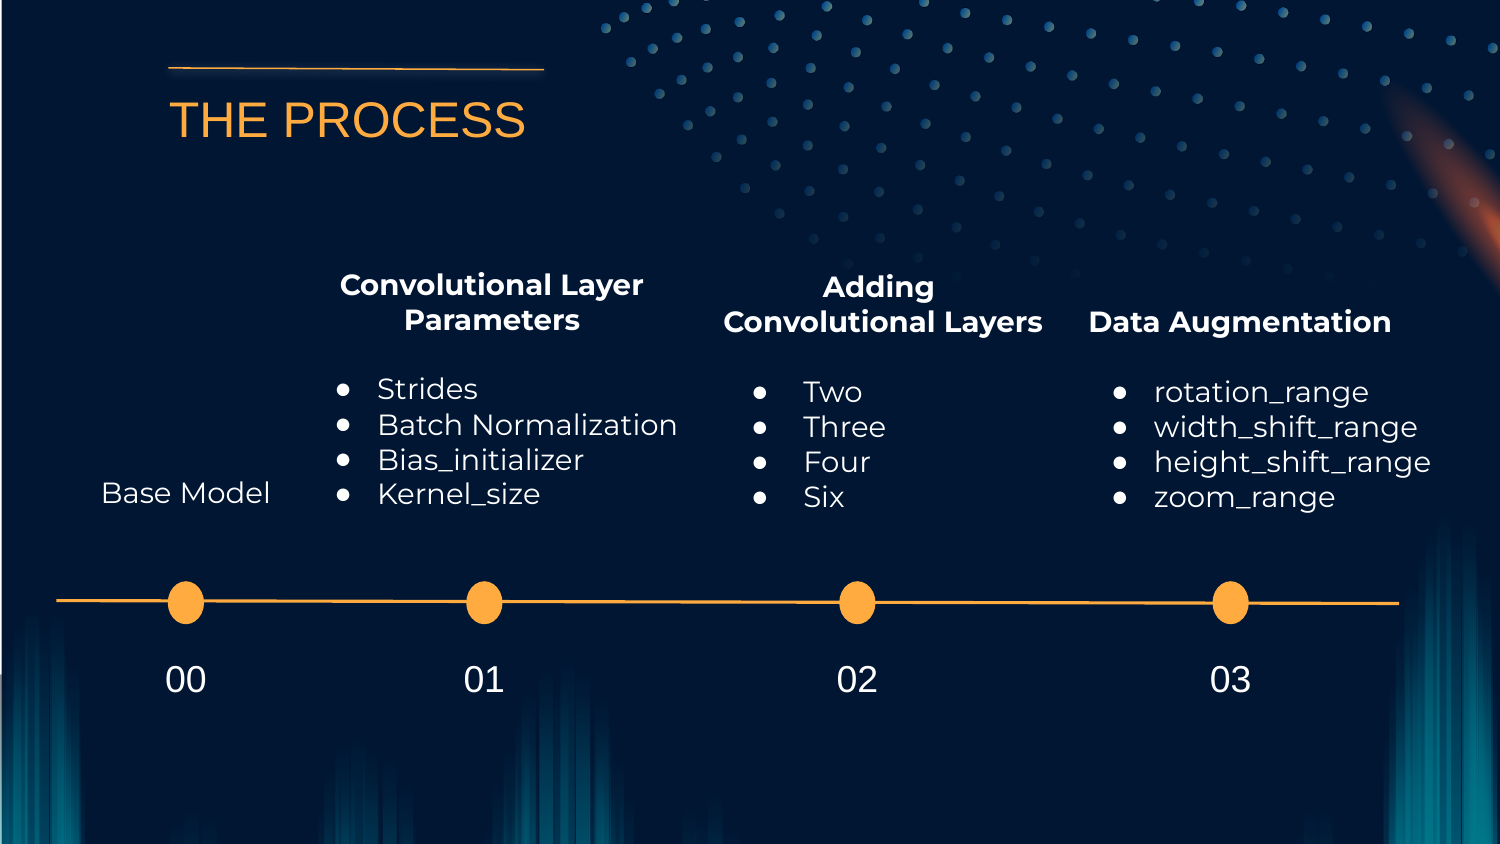

# THE PROCESS

Convolutional Layer Parameters

Strides
Batch Normalization
Bias_initializer
Kernel_size
Adding
Convolutional Layers

Two
Three
Four
Six
Data Augmentation

rotation_range
width_shift_range
height_shift_range
zoom_range
Base Model

00
01
02
03